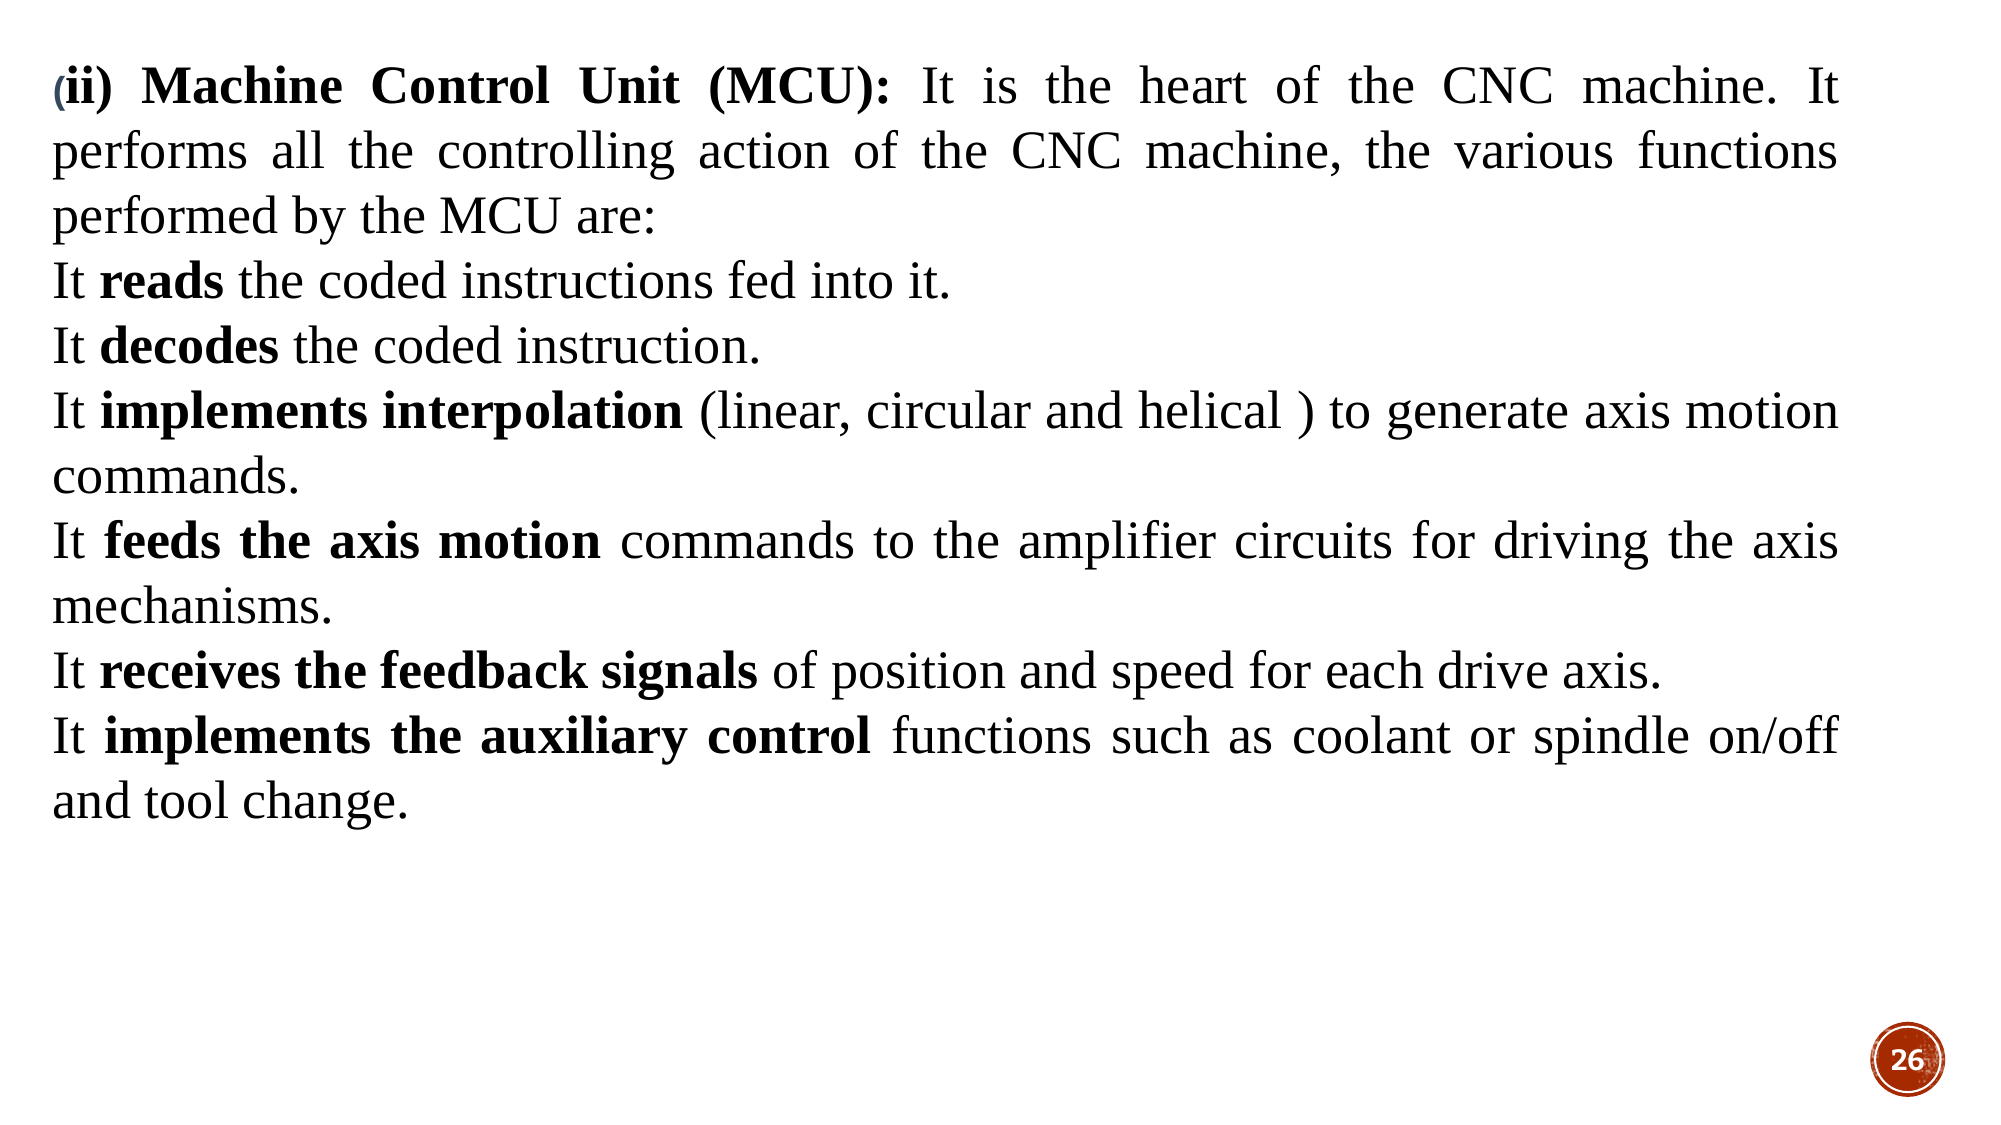

(ii) Machine Control Unit (MCU): It is the heart of the CNC machine. It performs all the controlling action of the CNC machine, the various functions performed by the MCU are:
It reads the coded instructions fed into it.
It decodes the coded instruction.
It implements interpolation (linear, circular and helical ) to generate axis motion commands.
It feeds the axis motion commands to the amplifier circuits for driving the axis mechanisms.
It receives the feedback signals of position and speed for each drive axis.
It implements the auxiliary control functions such as coolant or spindle on/off and tool change.
26